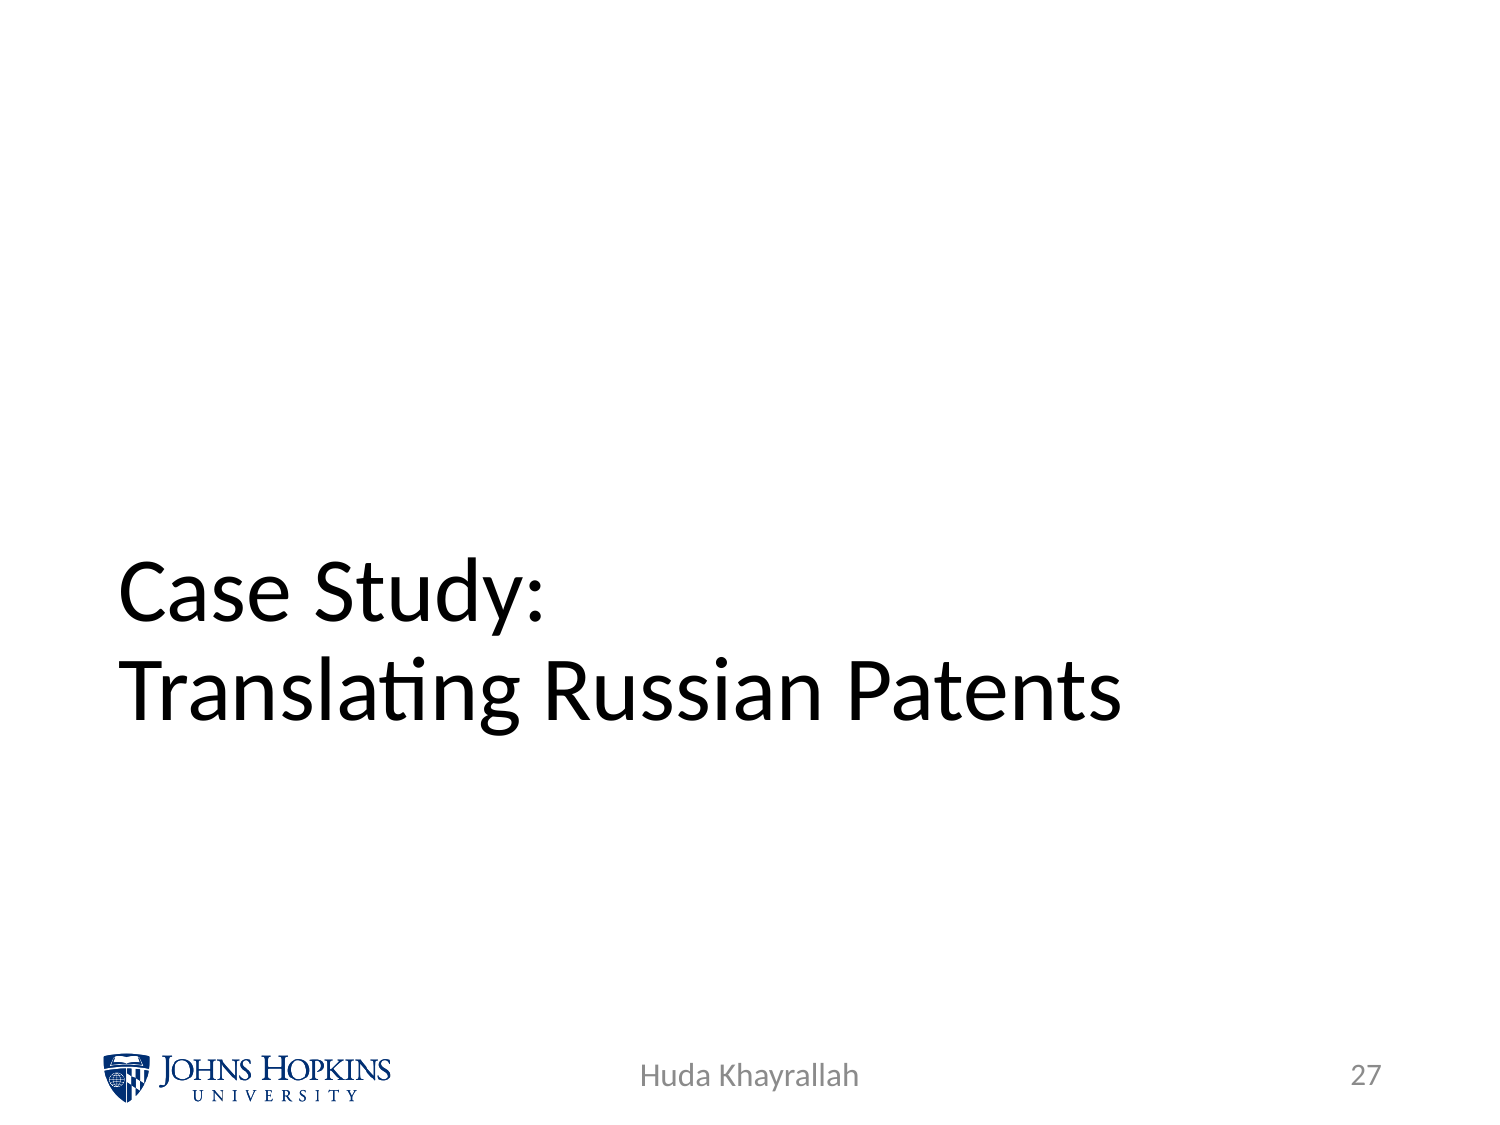

#

Case Study:
Translating Russian Patents
Huda Khayrallah
27